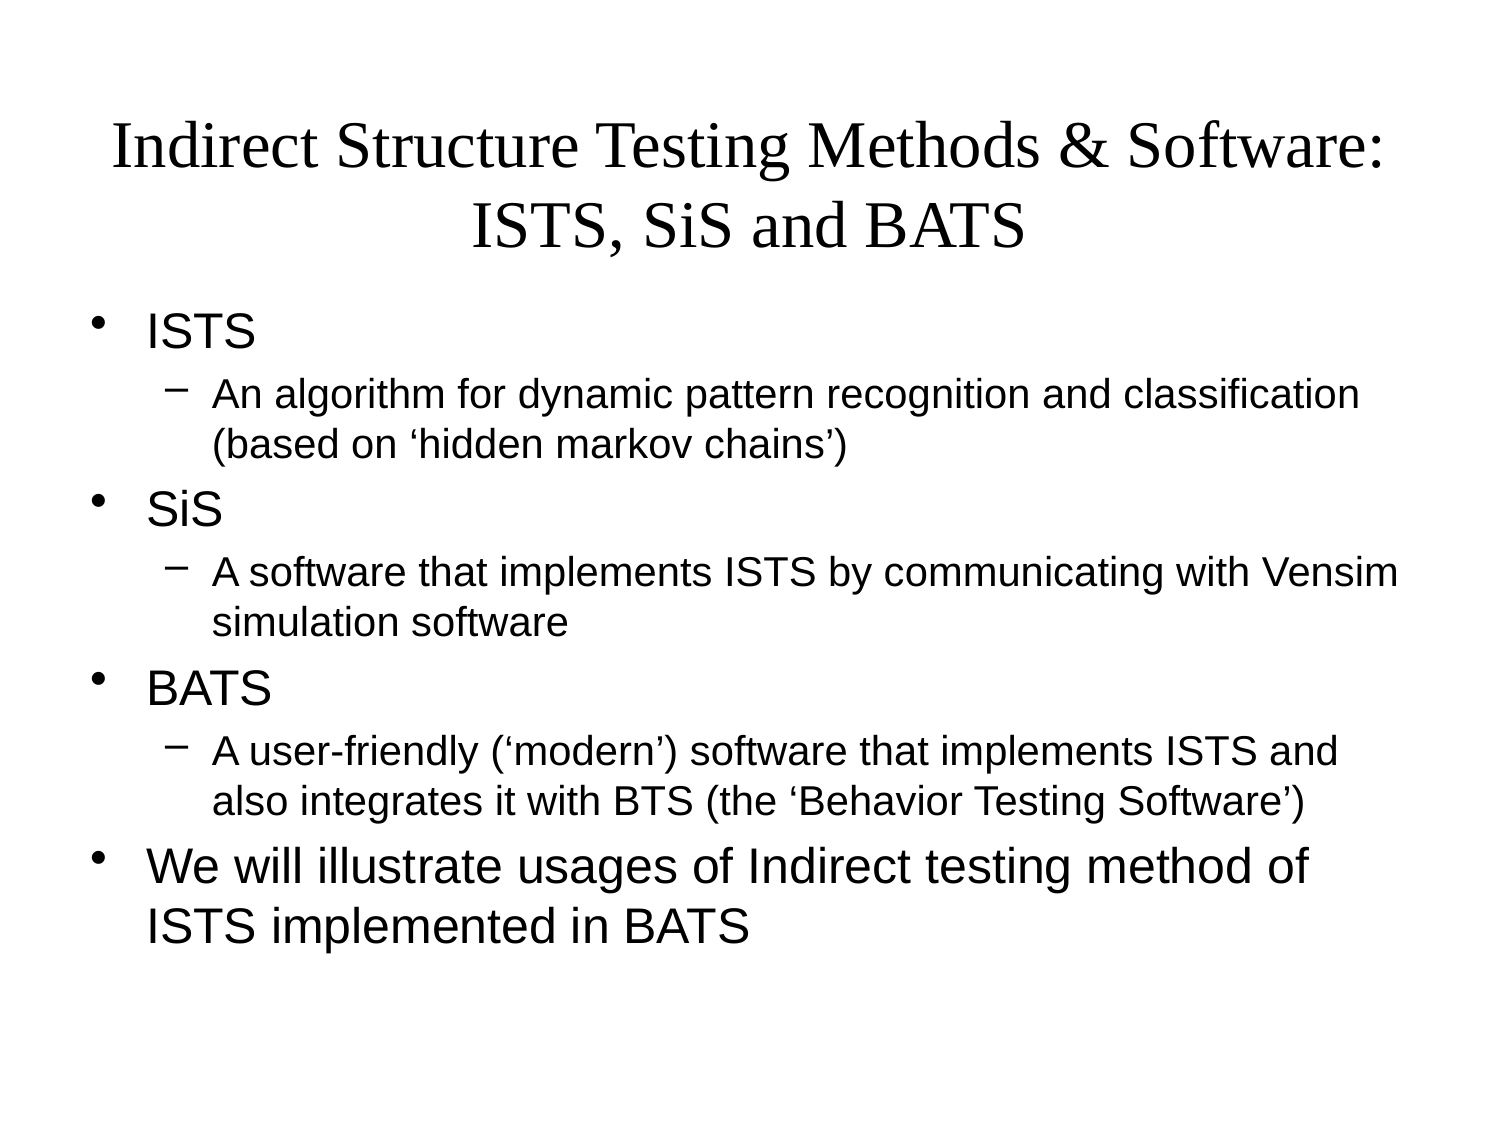

# Indirect Structure Testing Methods & Software: ISTS, SiS and BATS
ISTS
An algorithm for dynamic pattern recognition and classification (based on ‘hidden markov chains’)
SiS
A software that implements ISTS by communicating with Vensim simulation software
BATS
A user-friendly (‘modern’) software that implements ISTS and also integrates it with BTS (the ‘Behavior Testing Software’)
We will illustrate usages of Indirect testing method of ISTS implemented in BATS